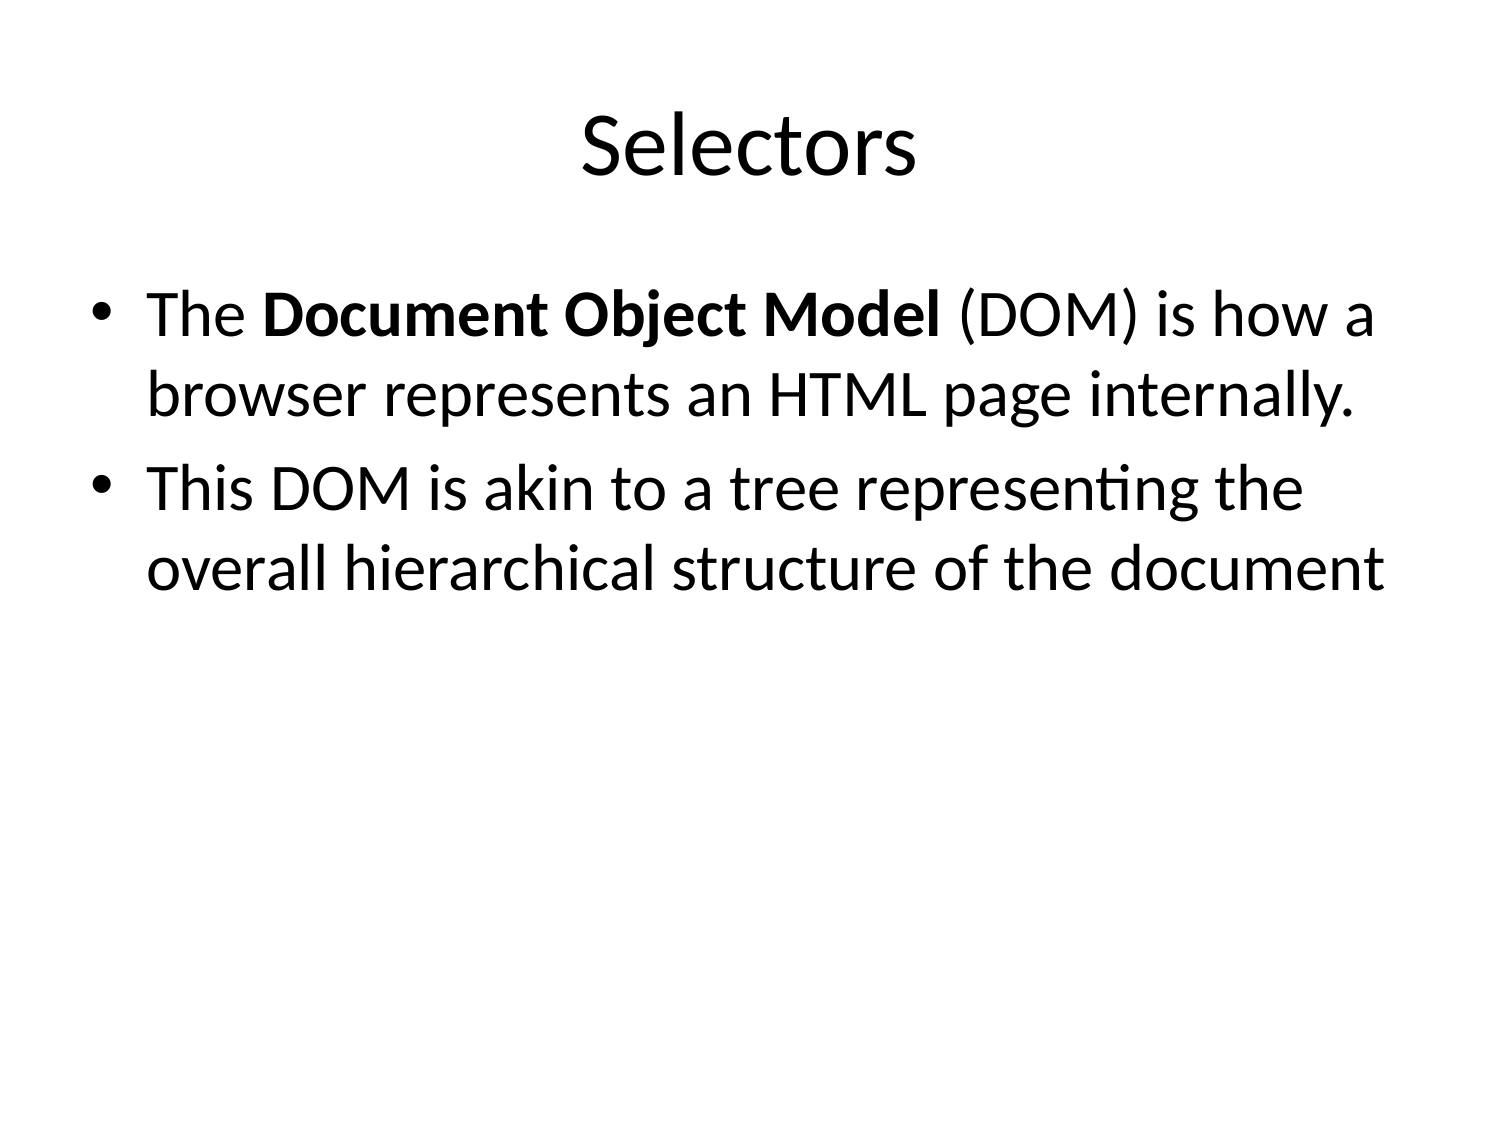

# Selectors
The Document Object Model (DOM) is how a browser represents an HTML page internally.
This DOM is akin to a tree representing the overall hierarchical structure of the document